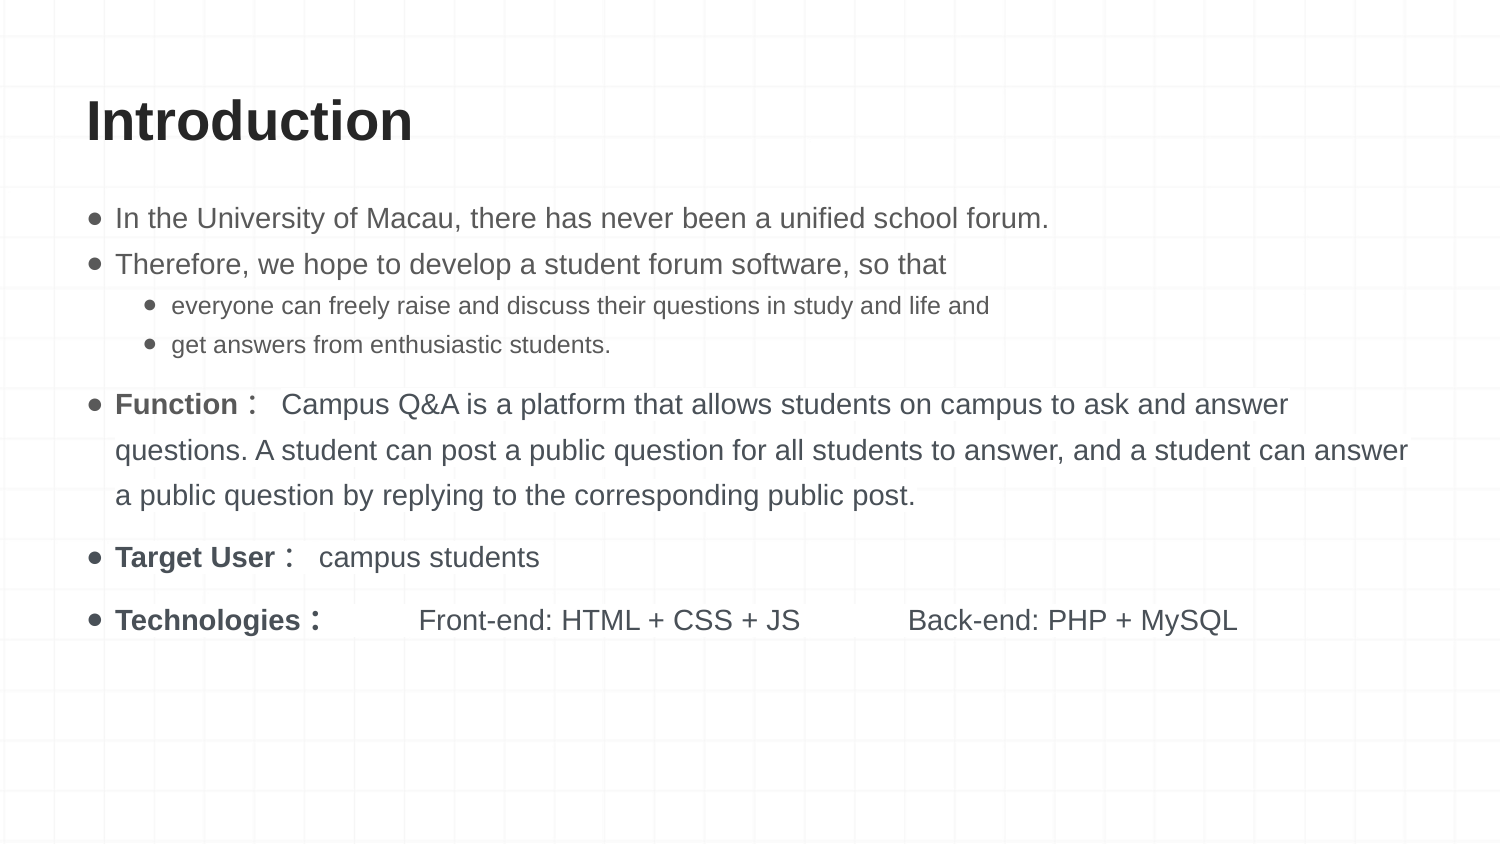

# Introduction
In the University of Macau, there has never been a unified school forum.
Therefore, we hope to develop a student forum software, so that
everyone can freely raise and discuss their questions in study and life and
get answers from enthusiastic students.
Function：Campus Q&A is a platform that allows students on campus to ask and answer questions. A student can post a public question for all students to answer, and a student can answer a public question by replying to the corresponding public post.
Target User：campus students
Technologies：         Front-end: HTML + CSS + JS             Back-end: PHP + MySQL